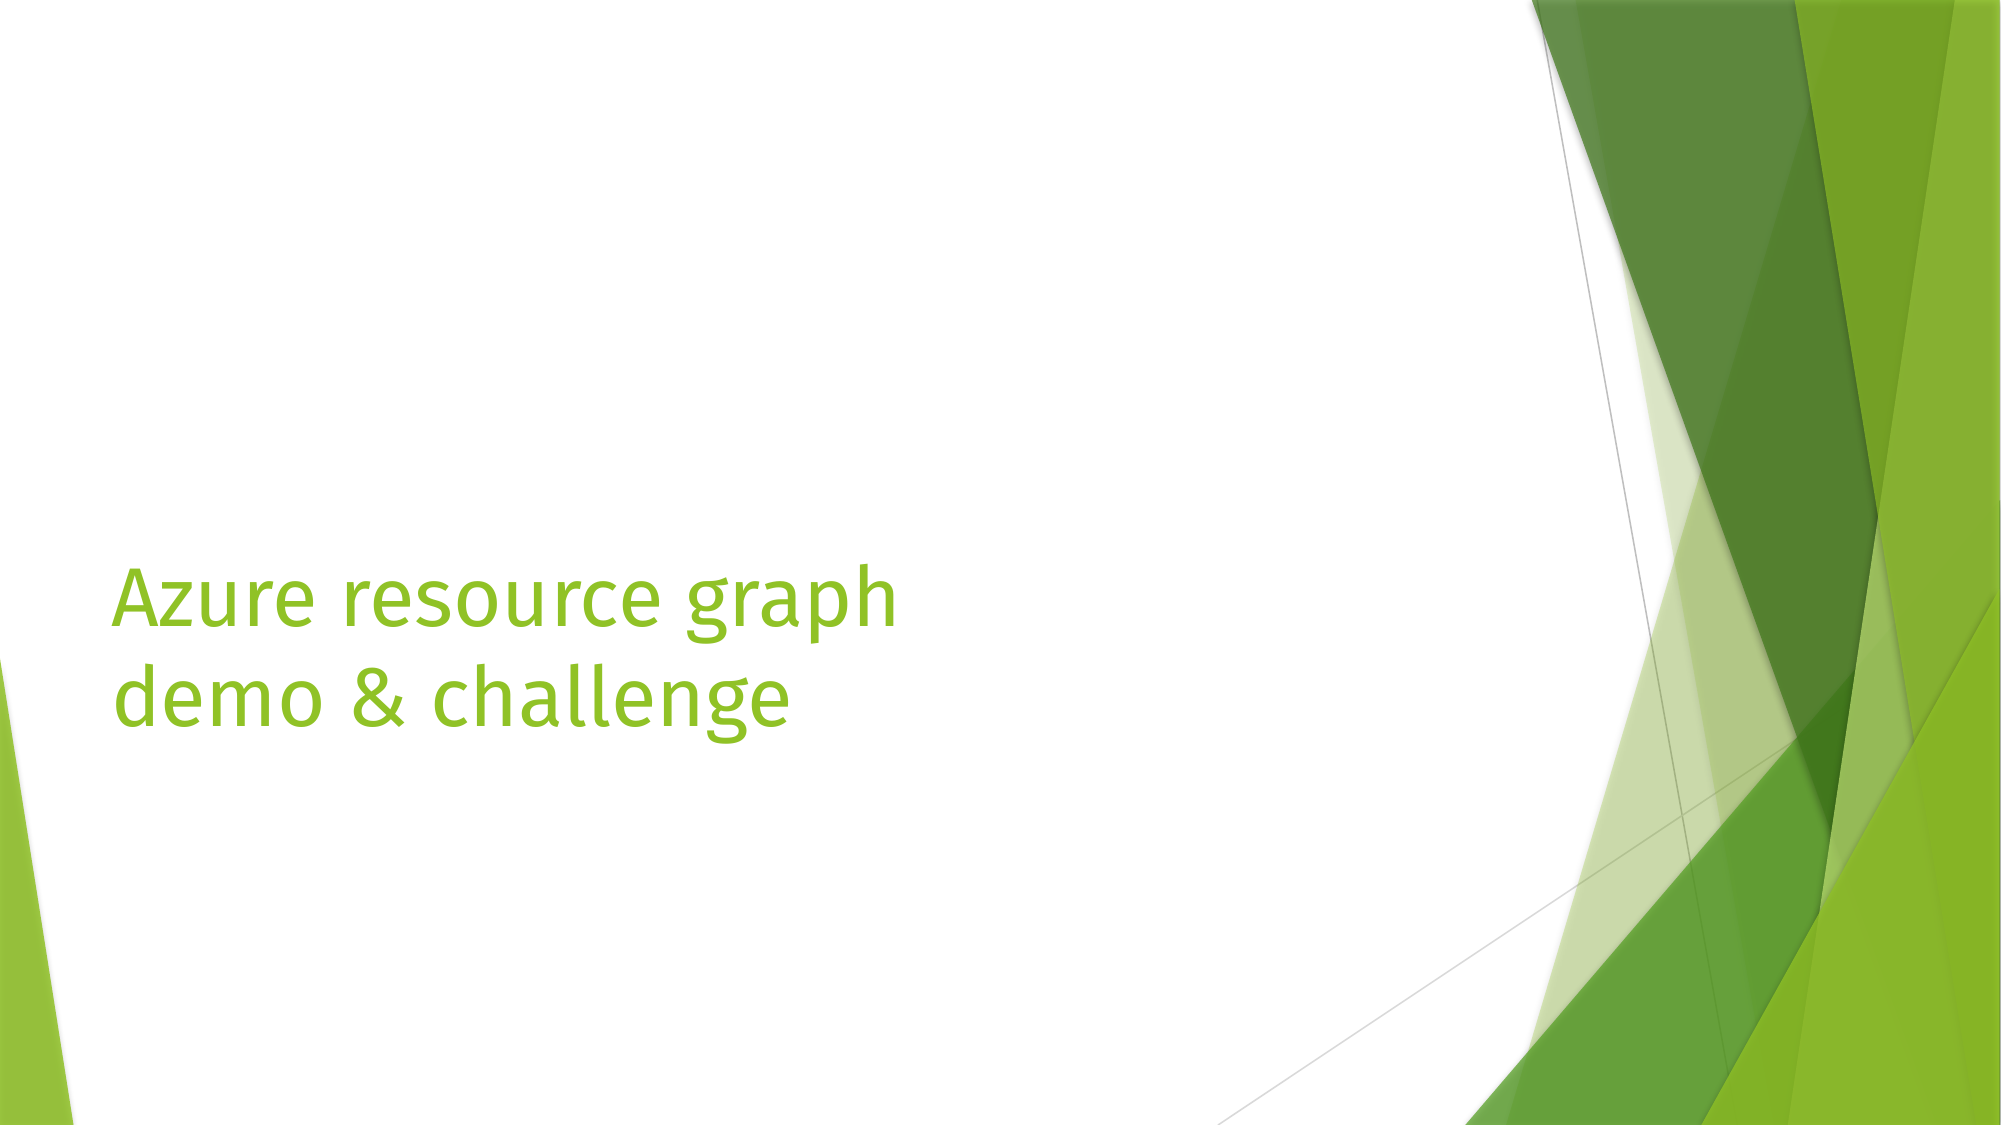

# Azure resource graph demo & challenge